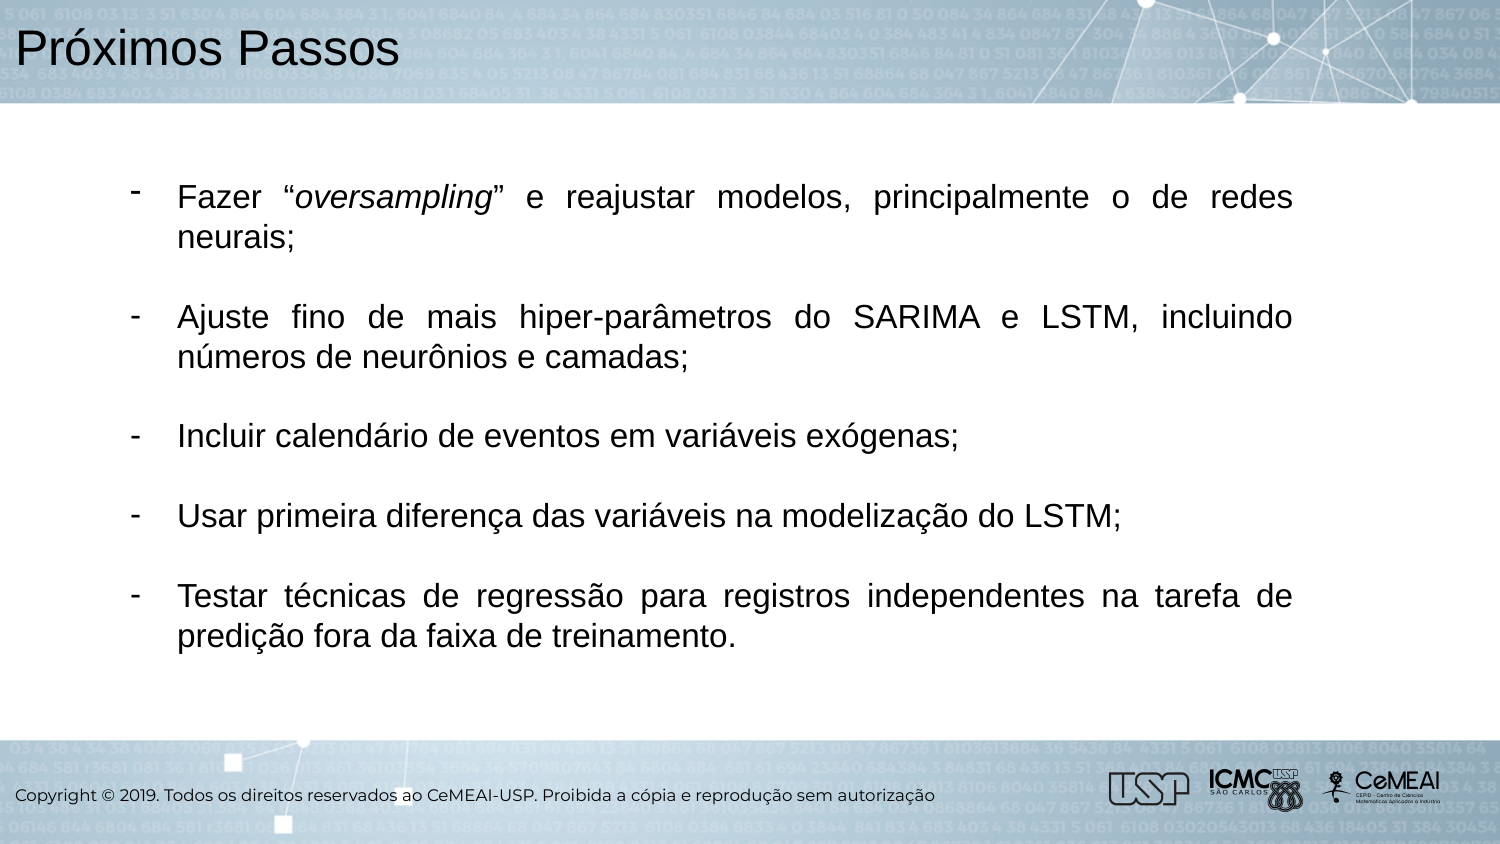

# Próximos Passos
Fazer “oversampling” e reajustar modelos, principalmente o de redes neurais;

Ajuste fino de mais hiper-parâmetros do SARIMA e LSTM, incluindo números de neurônios e camadas;

Incluir calendário de eventos em variáveis exógenas;

Usar primeira diferença das variáveis na modelização do LSTM;

Testar técnicas de regressão para registros independentes na tarefa de predição fora da faixa de treinamento.